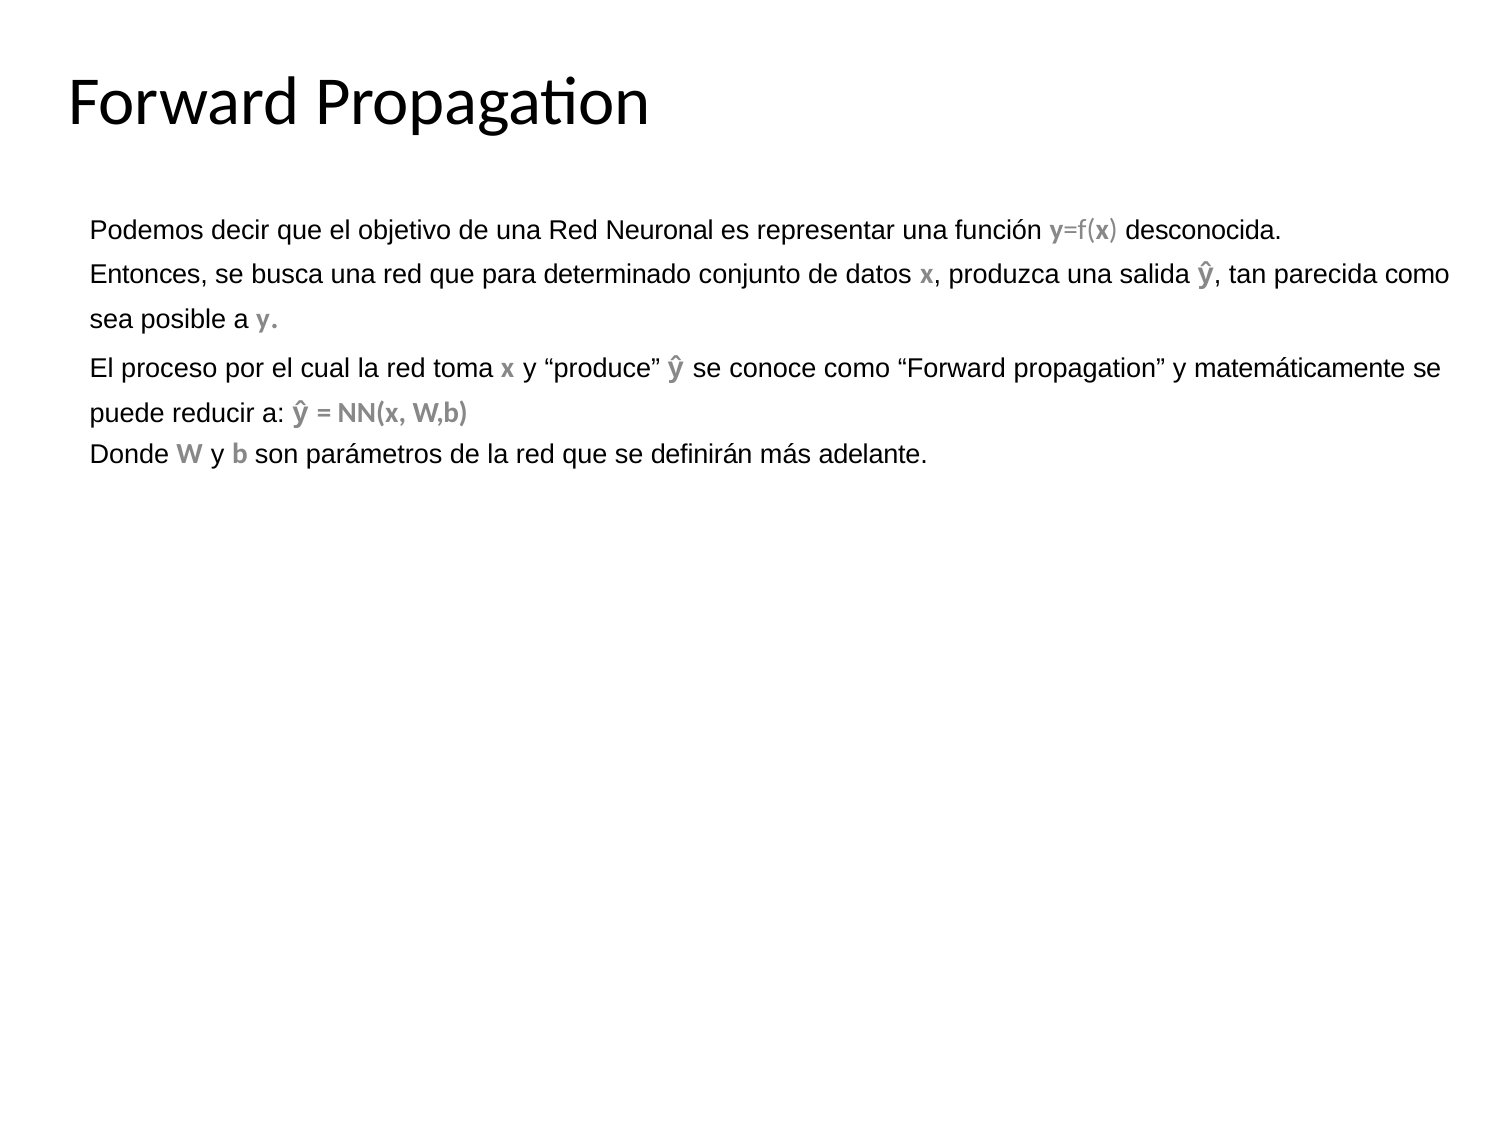

# Forward Propagation
Podemos decir que el objetivo de una Red Neuronal es representar una función y=f(x) desconocida.
Entonces, se busca una red que para determinado conjunto de datos x, produzca una salida ŷ, tan parecida como sea posible a y.
El proceso por el cual la red toma x y “produce” ŷ se conoce como “Forward propagation” y matemáticamente se puede reducir a: ŷ = NN(x, W,b)
Donde W y b son parámetros de la red que se definirán más adelante.

DEPARTAMENTO DE DISEÑO MECÁNICO-INSTRUMENTACION INDUSTRIAL